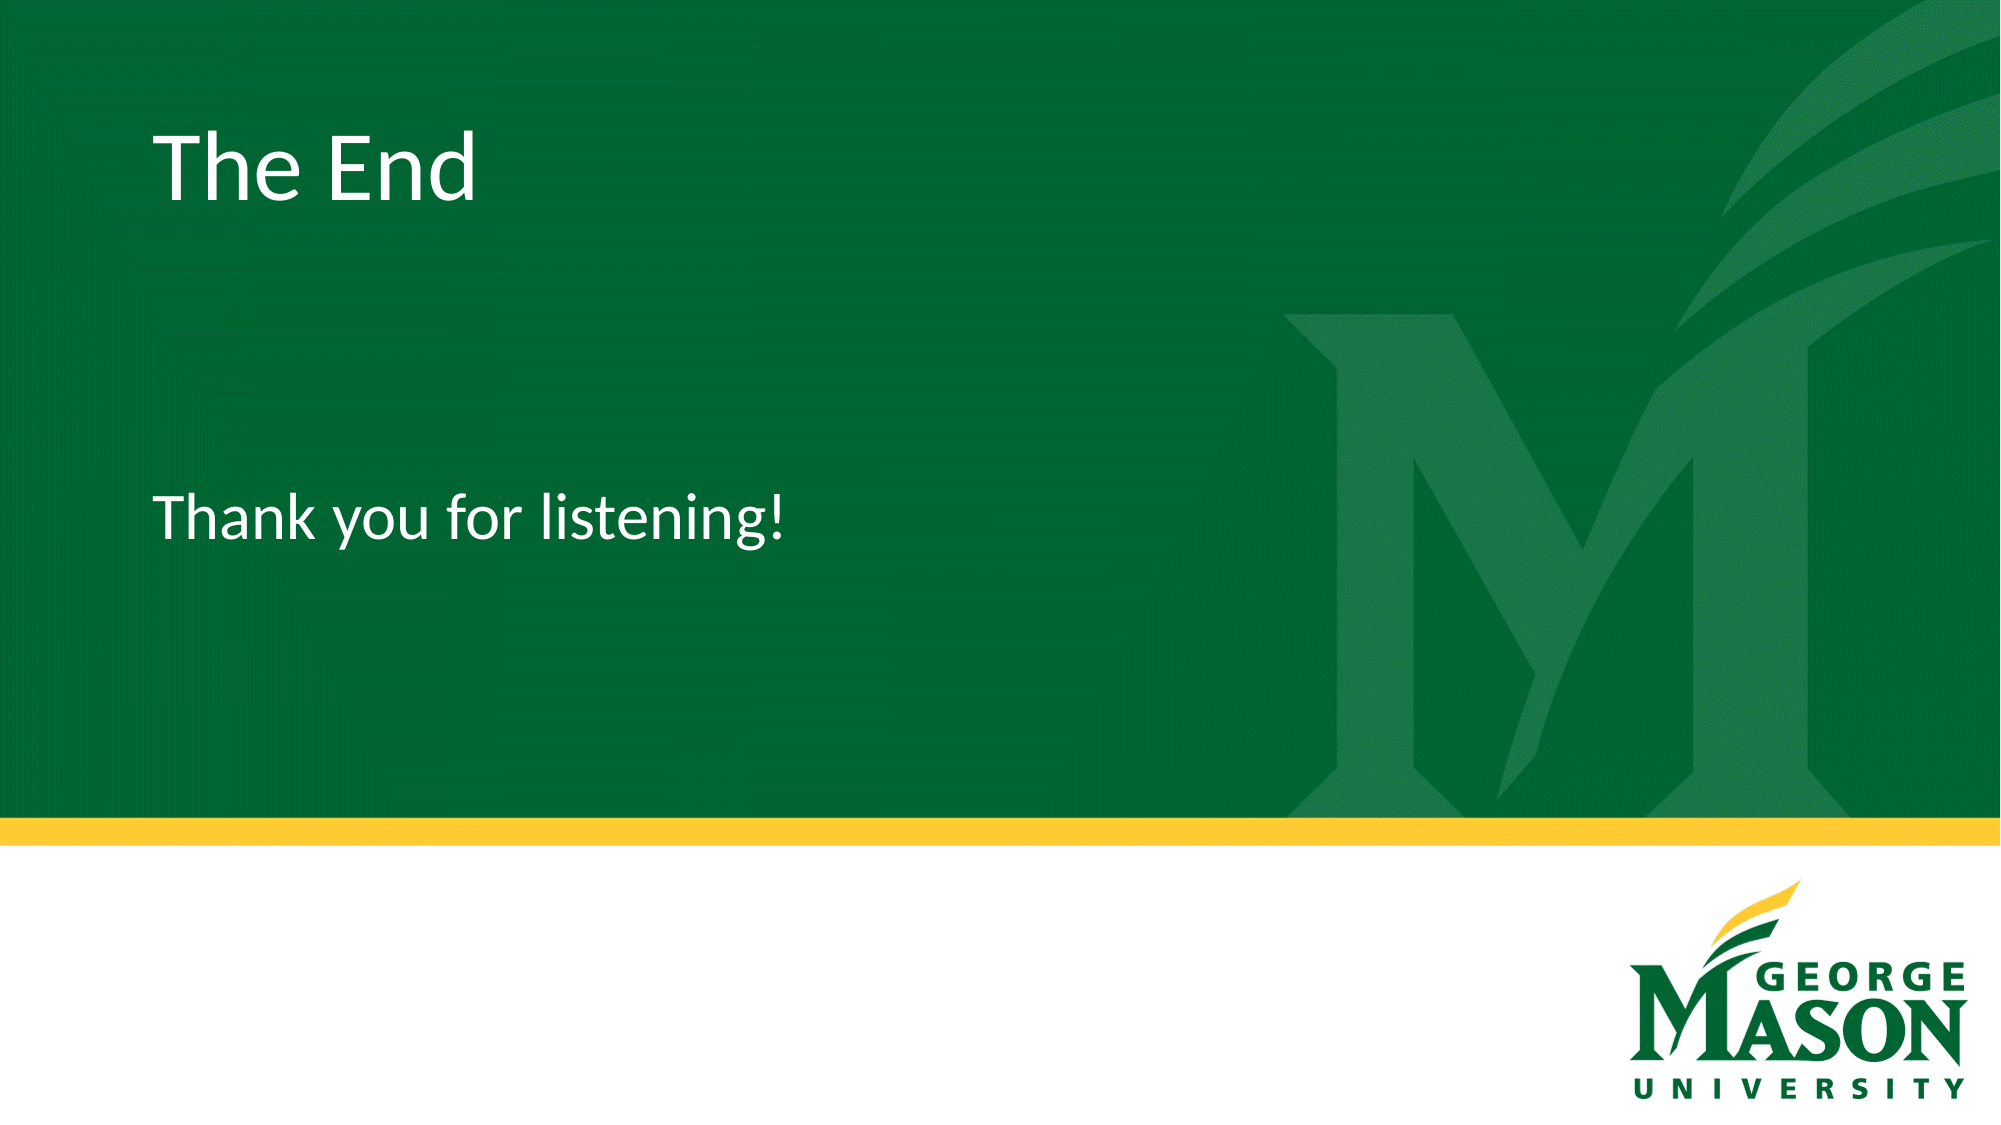

# The End

Thank you for listening!